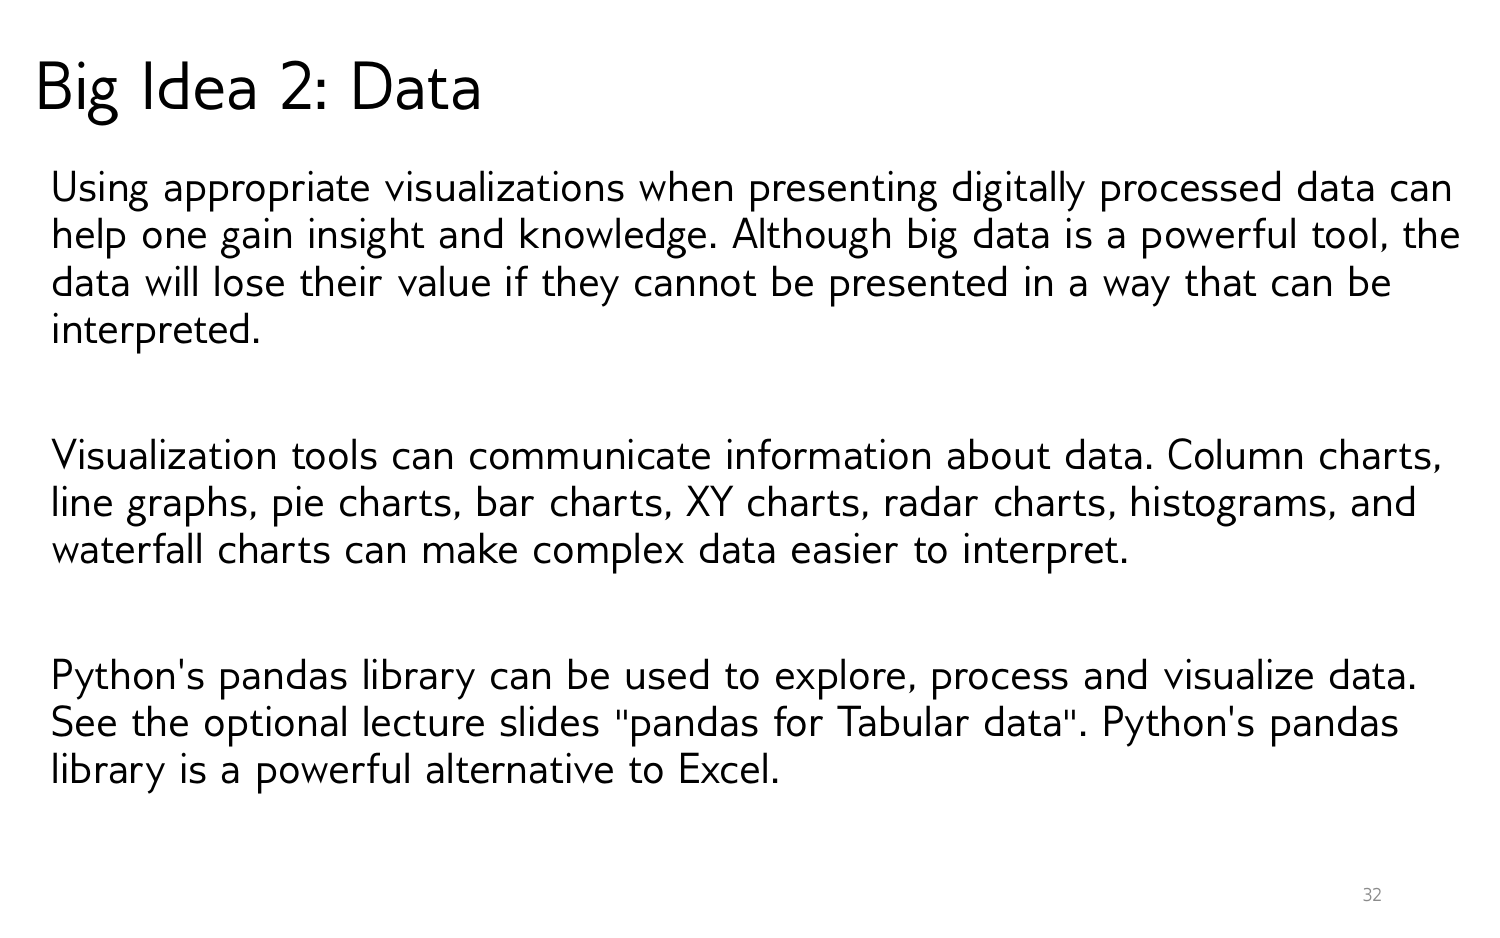

# Big Idea 2: Data
﻿Using appropriate visualizations when presenting digitally processed data can help one gain insight and knowledge. Although big data is a powerful tool, the data will lose their value if they cannot be presented in a way that can be interpreted.

Visualization tools can communicate information about data. Column charts, line graphs, pie charts, bar charts, XY charts, radar charts, histograms, and waterfall charts can make complex data easier to interpret.

Python's pandas library can be used to explore, process and visualize data. See the optional lecture slides "pandas for Tabular data". Python's pandas library is a powerful alternative to Excel.

32